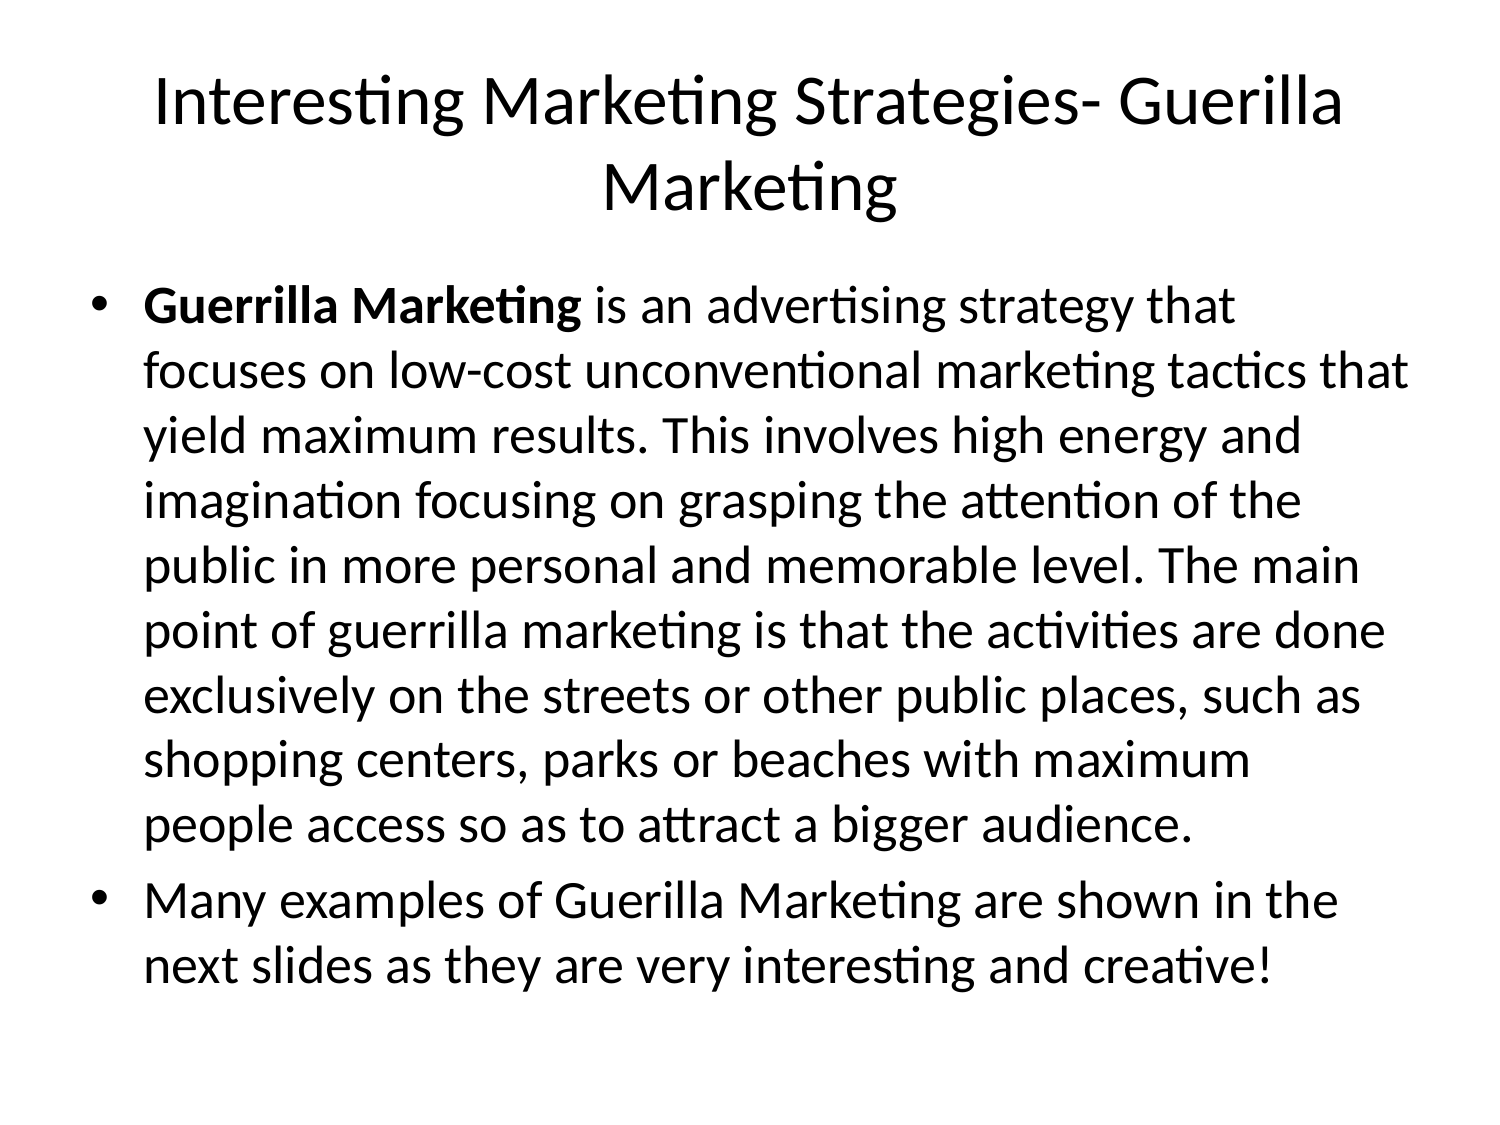

# Interesting Marketing Strategies- Guerilla Marketing
Guerrilla Marketing is an advertising strategy that focuses on low-cost unconventional marketing tactics that yield maximum results. This involves high energy and imagination focusing on grasping the attention of the public in more personal and memorable level. The main point of guerrilla marketing is that the activities are done exclusively on the streets or other public places, such as shopping centers, parks or beaches with maximum people access so as to attract a bigger audience.
Many examples of Guerilla Marketing are shown in the next slides as they are very interesting and creative!